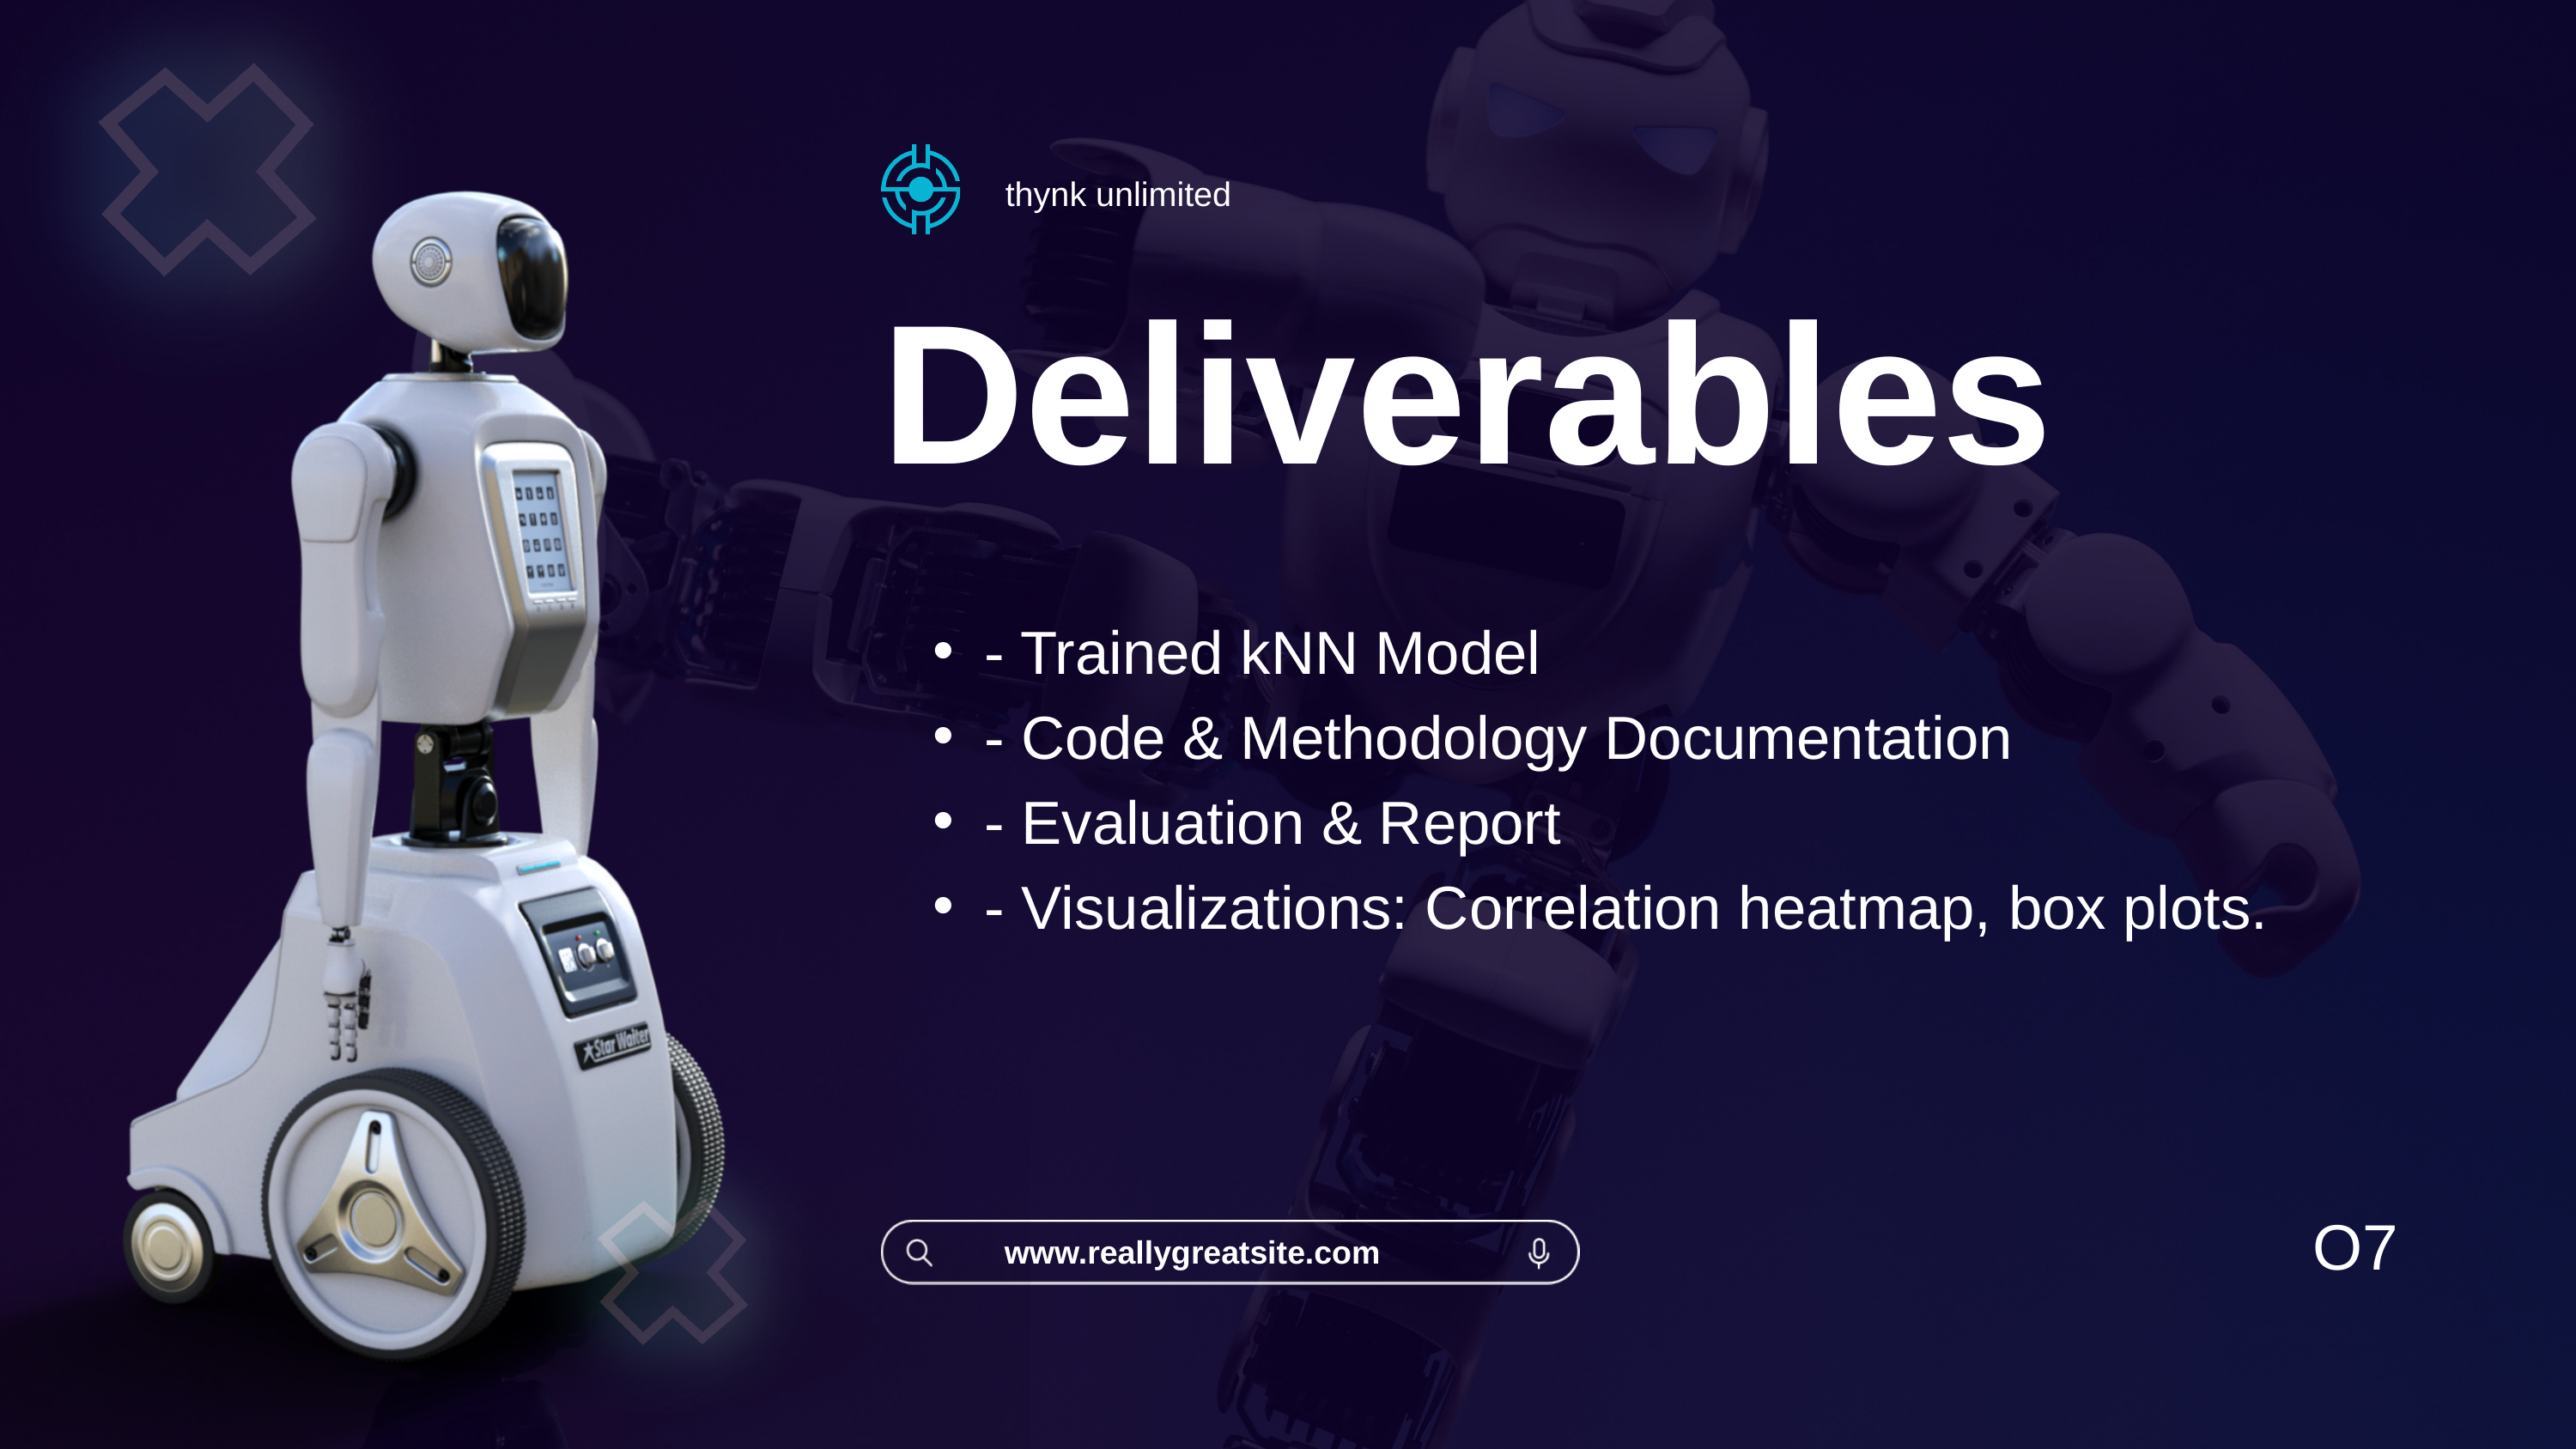

thynk unlimited

Deliverables
- Trained kNN Model
- Code & Methodology Documentation
- Evaluation & Report
- Visualizations: Correlation heatmap, box plots.

O7

www.reallygreatsite.com